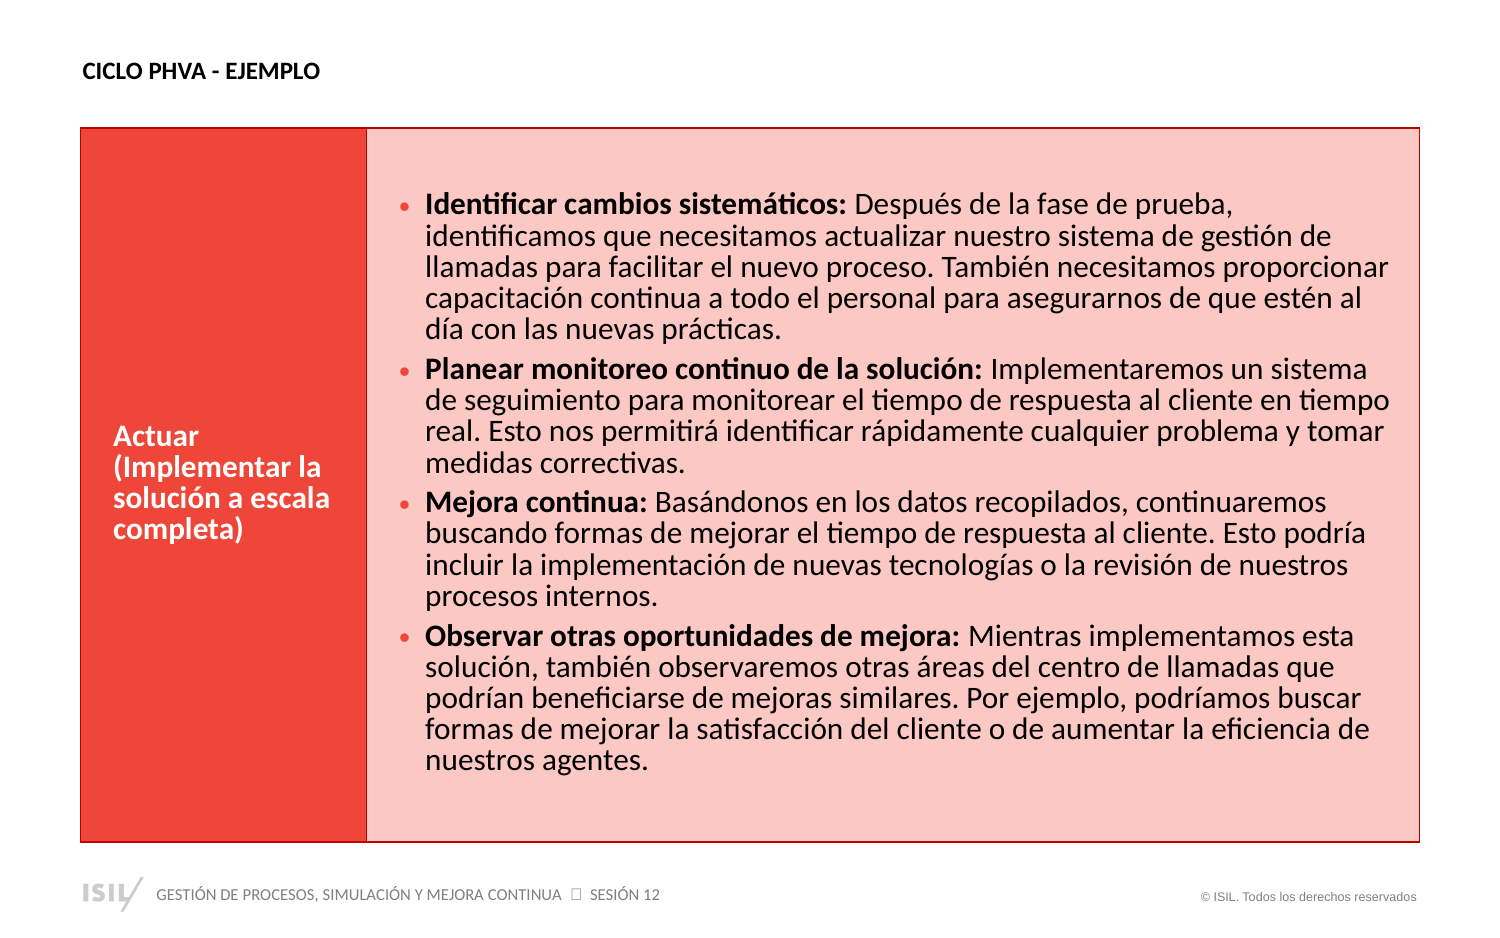

CICLO PHVA - EJEMPLO
| Actuar (Implementar la solución a escala completa) | Identificar cambios sistemáticos: Después de la fase de prueba, identificamos que necesitamos actualizar nuestro sistema de gestión de llamadas para facilitar el nuevo proceso. También necesitamos proporcionar capacitación continua a todo el personal para asegurarnos de que estén al día con las nuevas prácticas. Planear monitoreo continuo de la solución: Implementaremos un sistema de seguimiento para monitorear el tiempo de respuesta al cliente en tiempo real. Esto nos permitirá identificar rápidamente cualquier problema y tomar medidas correctivas. Mejora continua: Basándonos en los datos recopilados, continuaremos buscando formas de mejorar el tiempo de respuesta al cliente. Esto podría incluir la implementación de nuevas tecnologías o la revisión de nuestros procesos internos.  Observar otras oportunidades de mejora: Mientras implementamos esta solución, también observaremos otras áreas del centro de llamadas que podrían beneficiarse de mejoras similares. Por ejemplo, podríamos buscar formas de mejorar la satisfacción del cliente o de aumentar la eficiencia de nuestros agentes. |
| --- | --- |